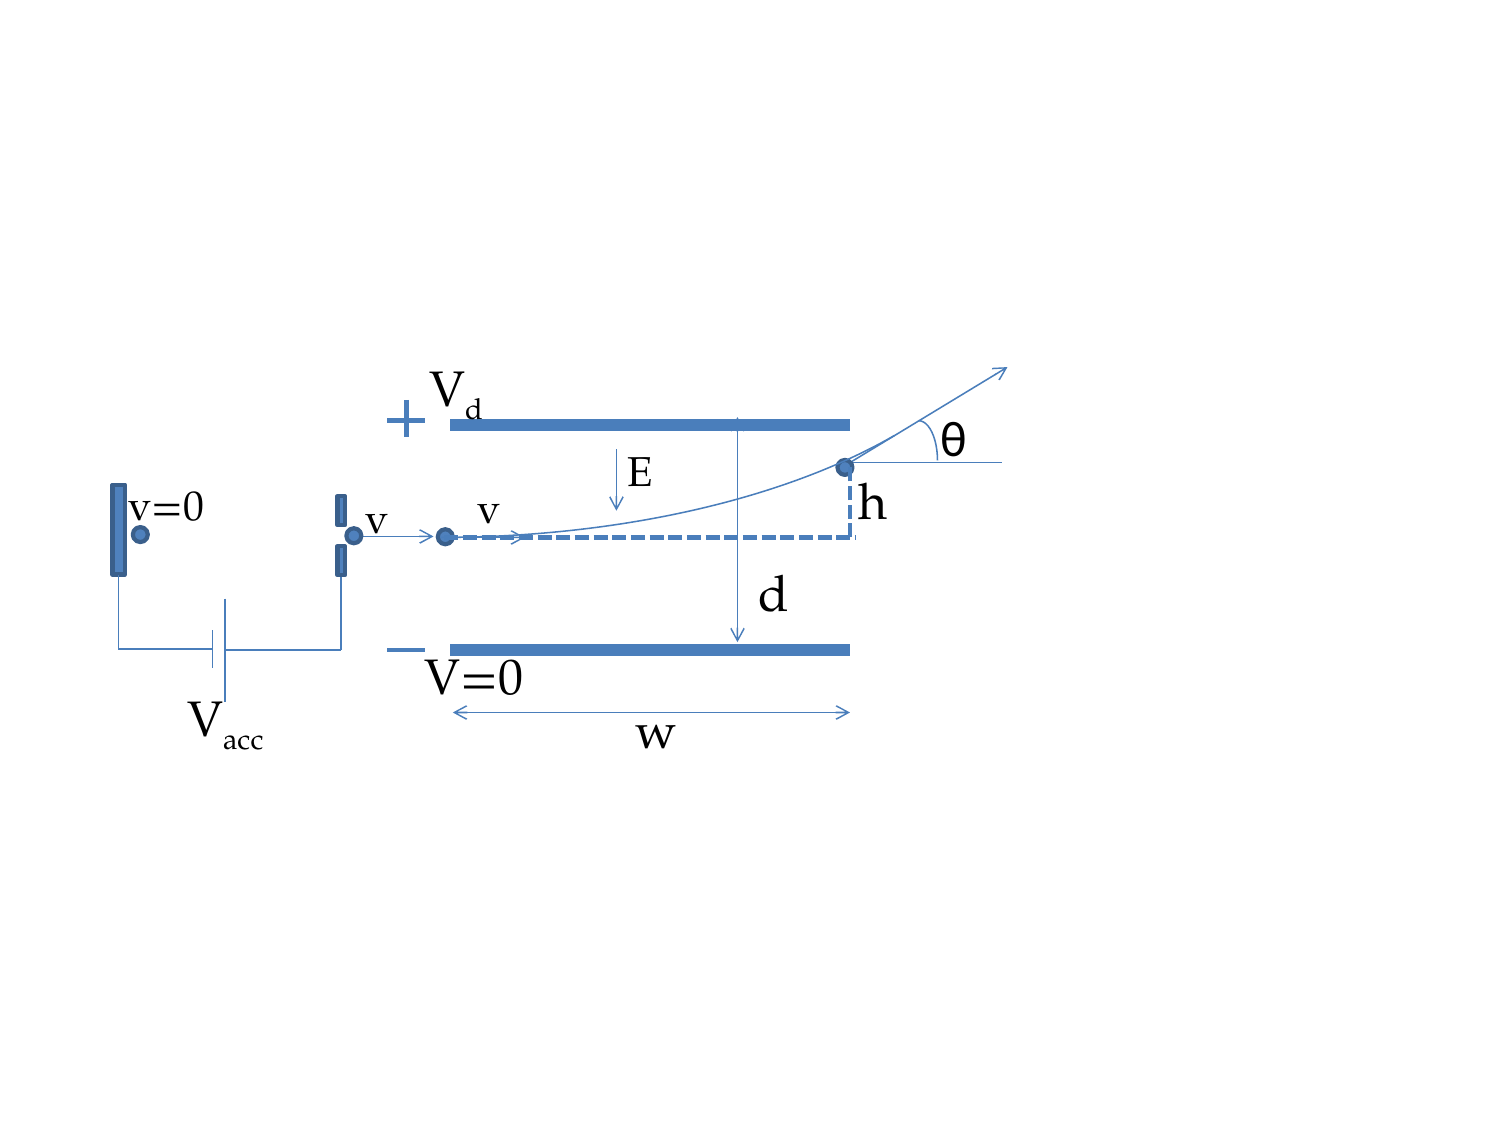

Vd
θ

E

h
v=0
v
v

d
V=0
Vacc
w